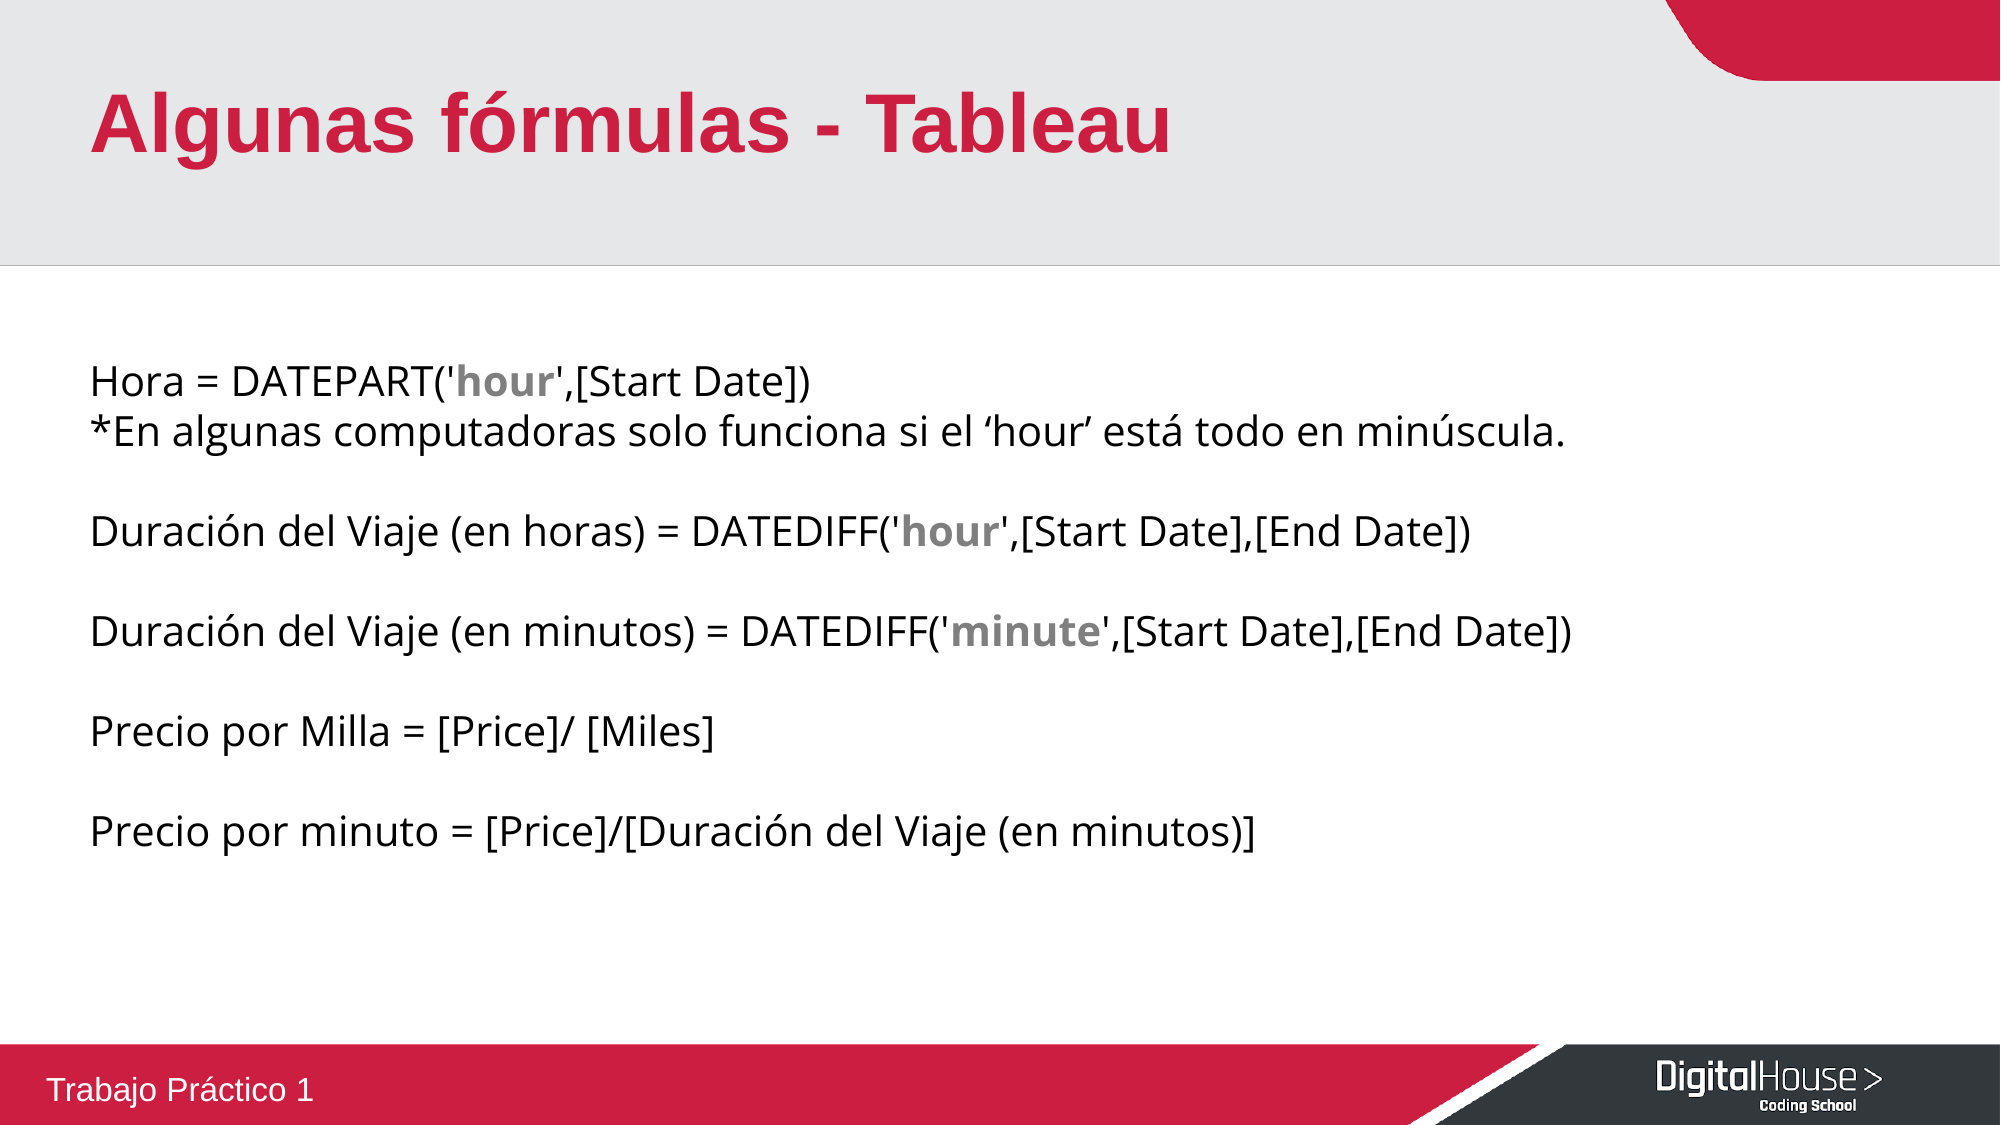

Algunas fórmulas - Tableau

Hora = DATEPART('hour',[Start Date])
*En algunas computadoras solo funciona si el ‘hour’ está todo en minúscula.

Duración del Viaje (en horas) = DATEDIFF('hour',[Start Date],[End Date])

Duración del Viaje (en minutos) = DATEDIFF('minute',[Start Date],[End Date])

Precio por Milla = [Price]/ [Miles]

Precio por minuto = [Price]/[Duración del Viaje (en minutos)]
Trabajo Práctico 1